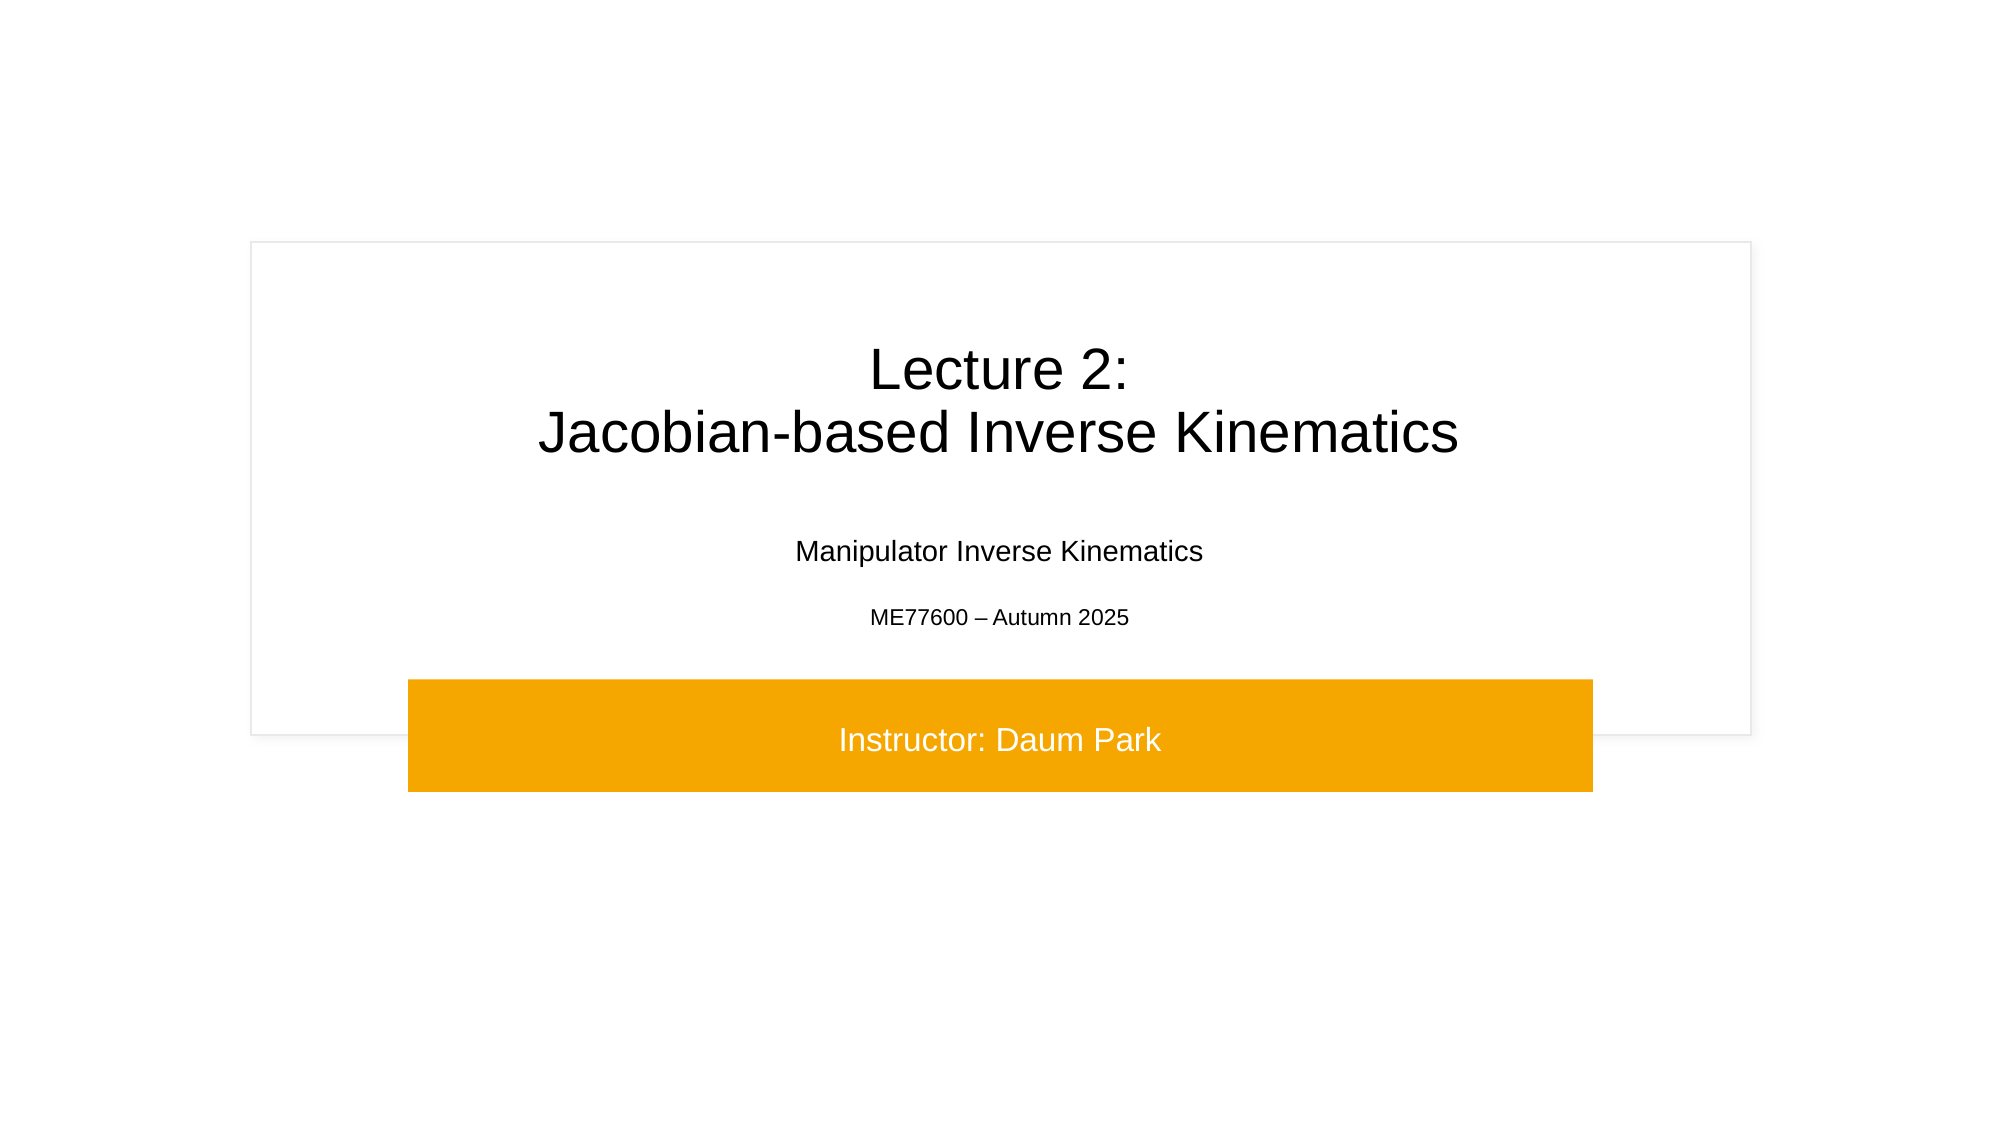

# Lecture 2: Jacobian-based Inverse Kinematics
Manipulator Inverse Kinematics
ME77600 – Autumn 2025
Instructor: Daum Park